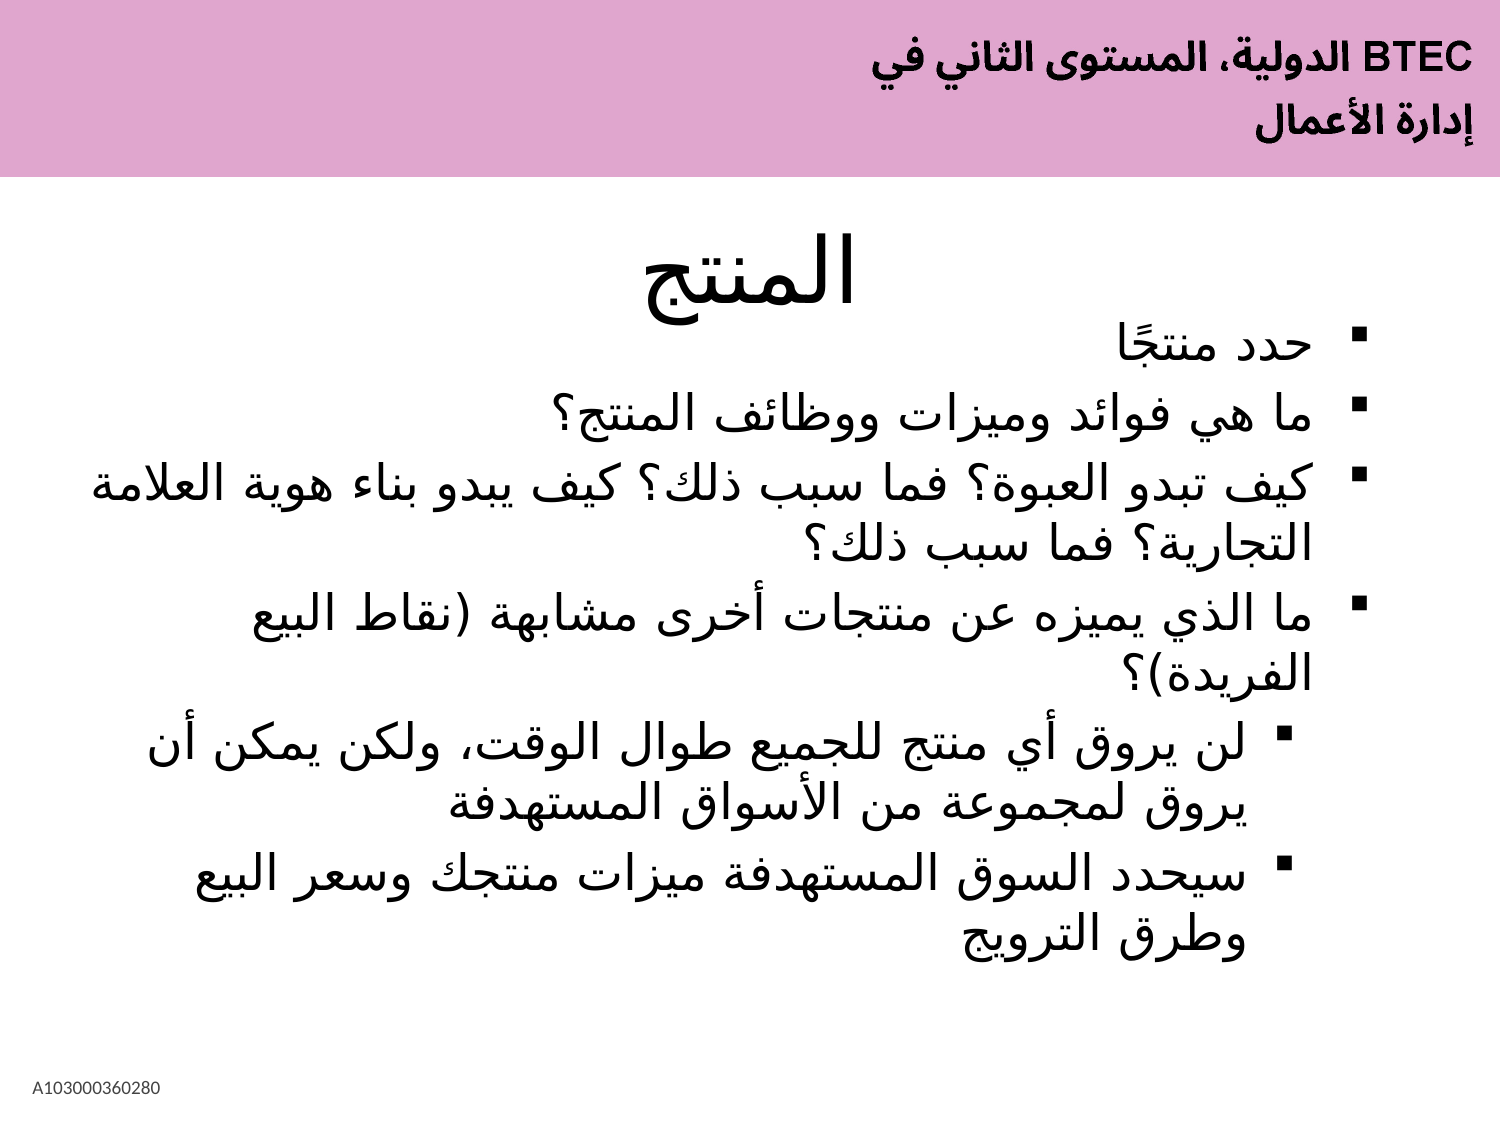

# المنتج
حدد منتجًا
ما هي فوائد وميزات ووظائف المنتج؟
كيف تبدو العبوة؟ فما سبب ذلك؟ كيف يبدو بناء هوية العلامة التجارية؟ فما سبب ذلك؟
ما الذي يميزه عن منتجات أخرى مشابهة (نقاط البيع الفريدة)؟
لن يروق أي منتج للجميع طوال الوقت، ولكن يمكن أن يروق لمجموعة من الأسواق المستهدفة
سيحدد السوق المستهدفة ميزات منتجك وسعر البيع وطرق الترويج

A103000360280